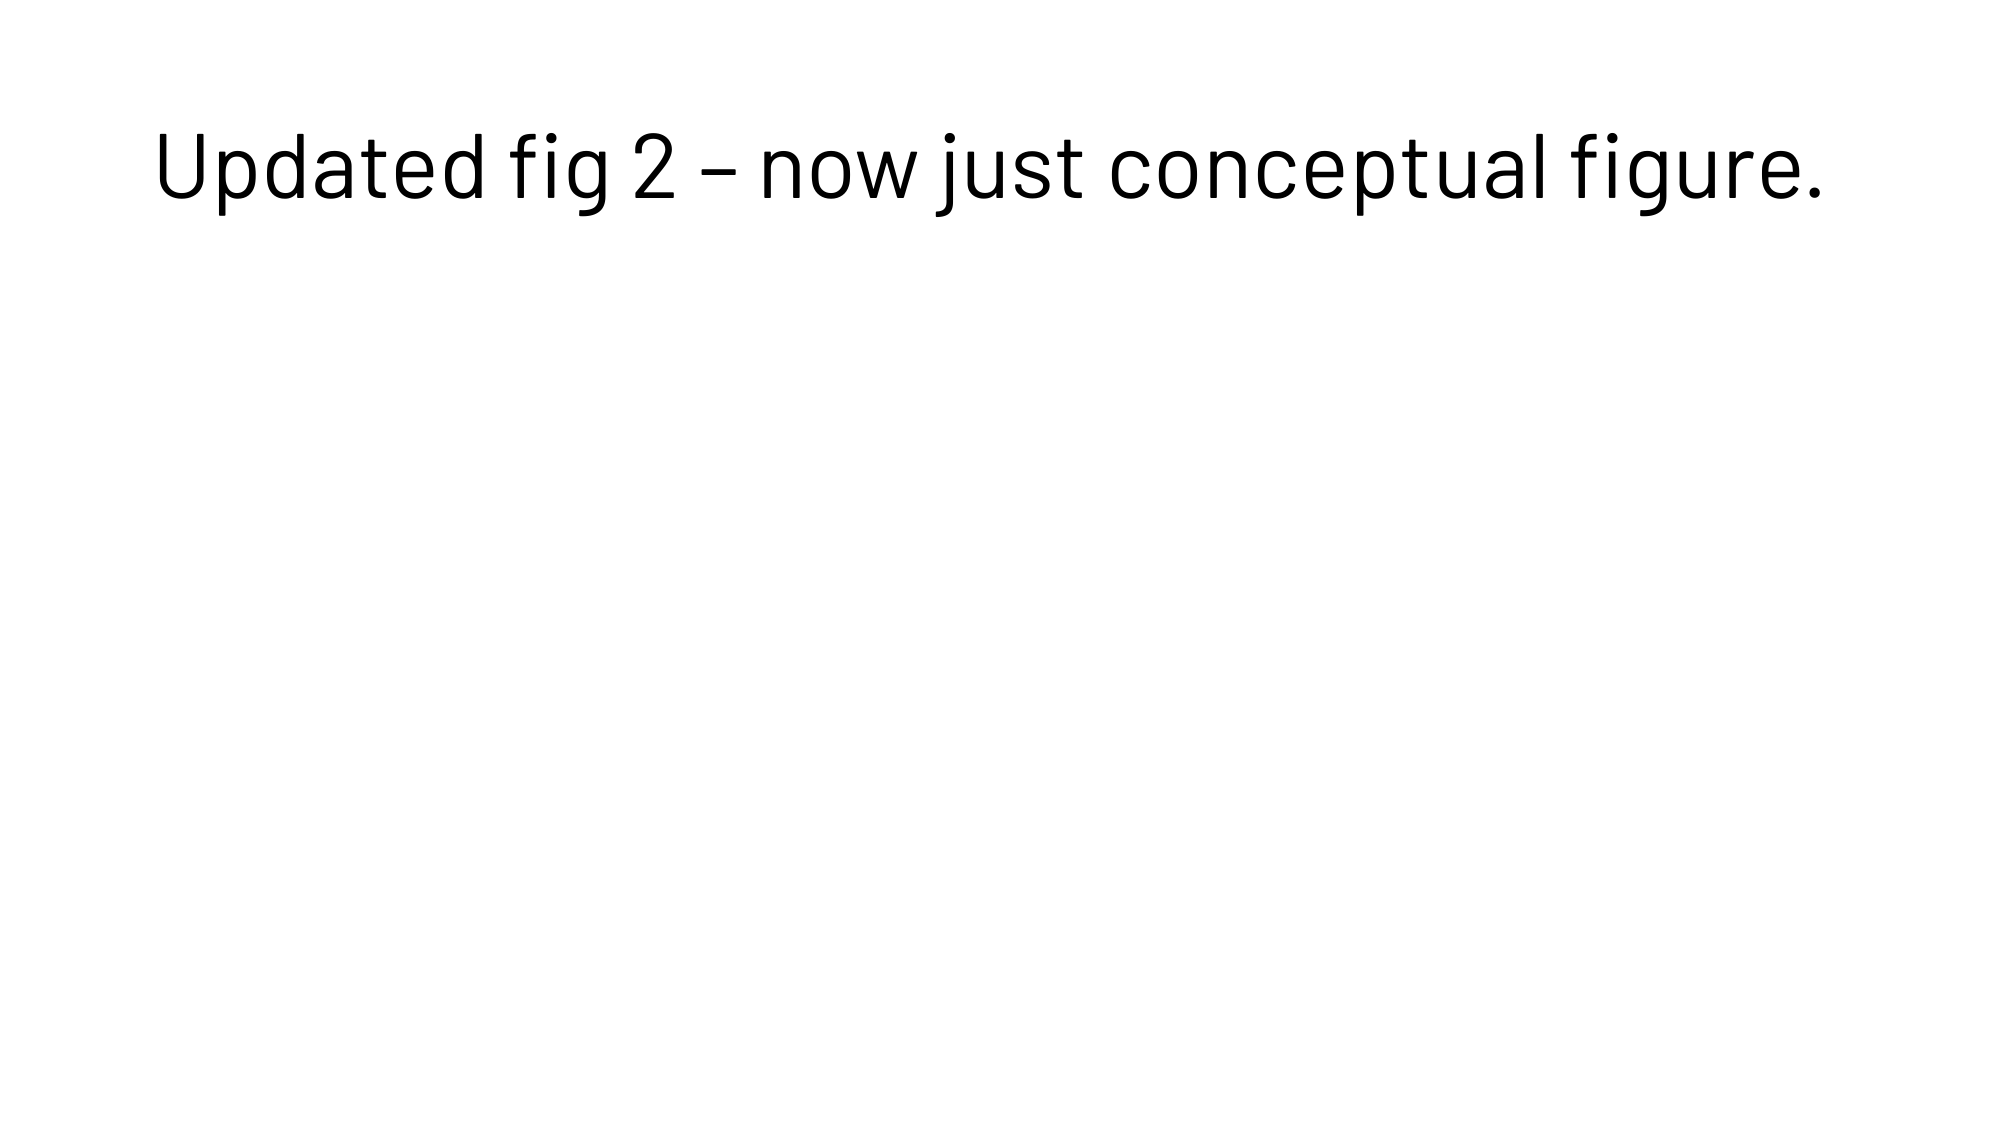

# Updated fig 2 – now just conceptual figure.